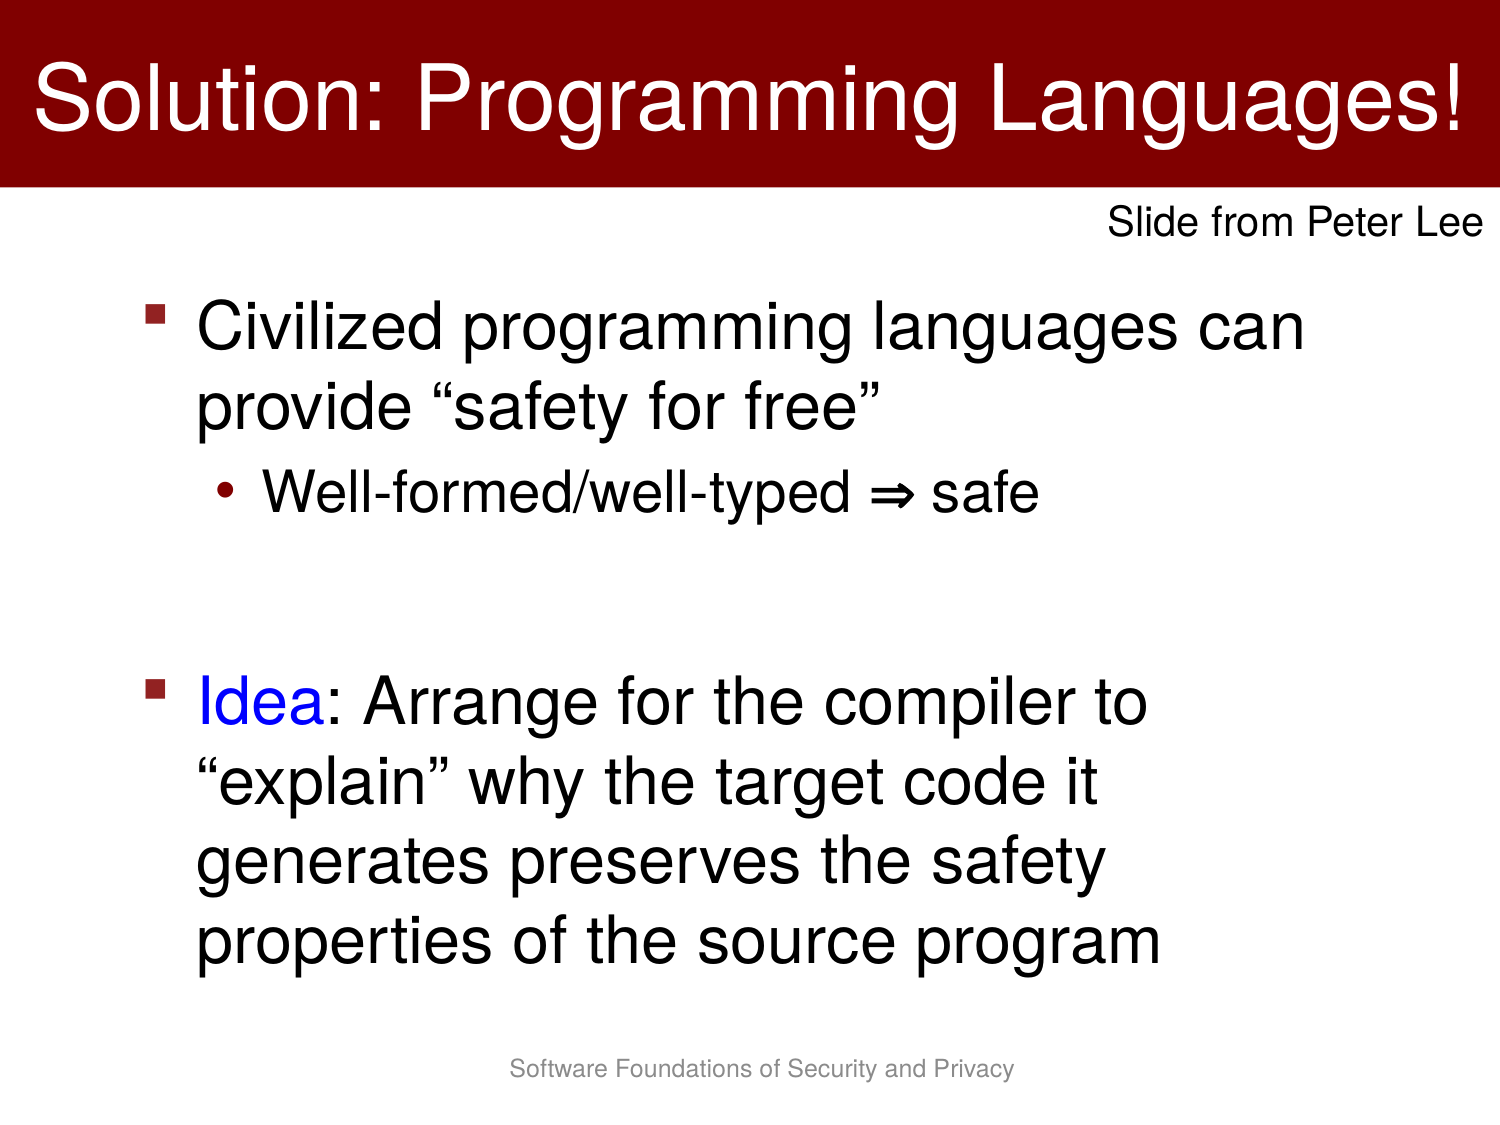

# Solution: Programming Languages!
Slide from Peter Lee
Civilized programming languages can provide “safety for free”
Well-formed/well-typed ⇒ safe
Idea: Arrange for the compiler to “explain” why the target code it generates preserves the safety properties of the source program